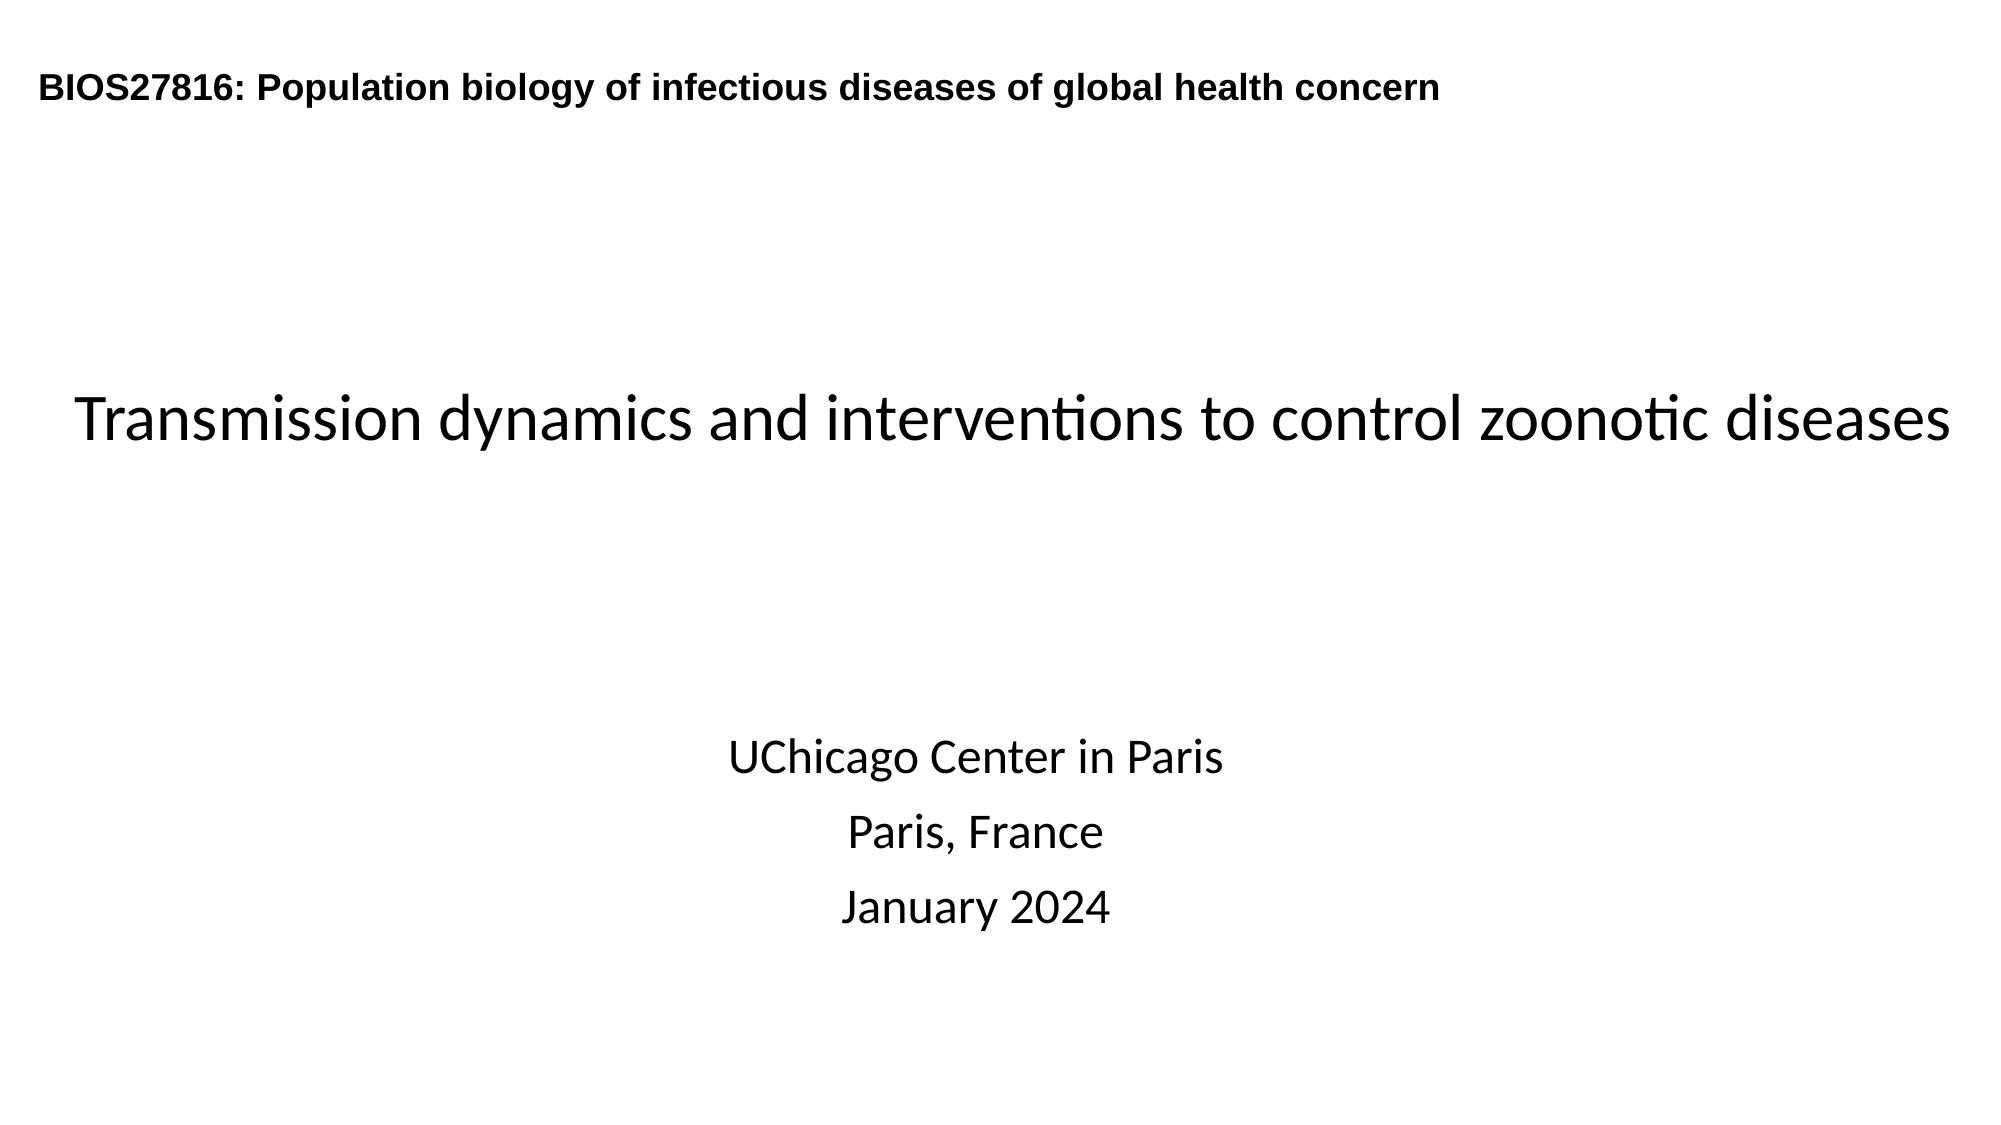

BIOS27816: Population biology of infectious diseases of global health concern
Transmission dynamics and interventions to control zoonotic diseases
UChicago Center in Paris
Paris, France
January 2024